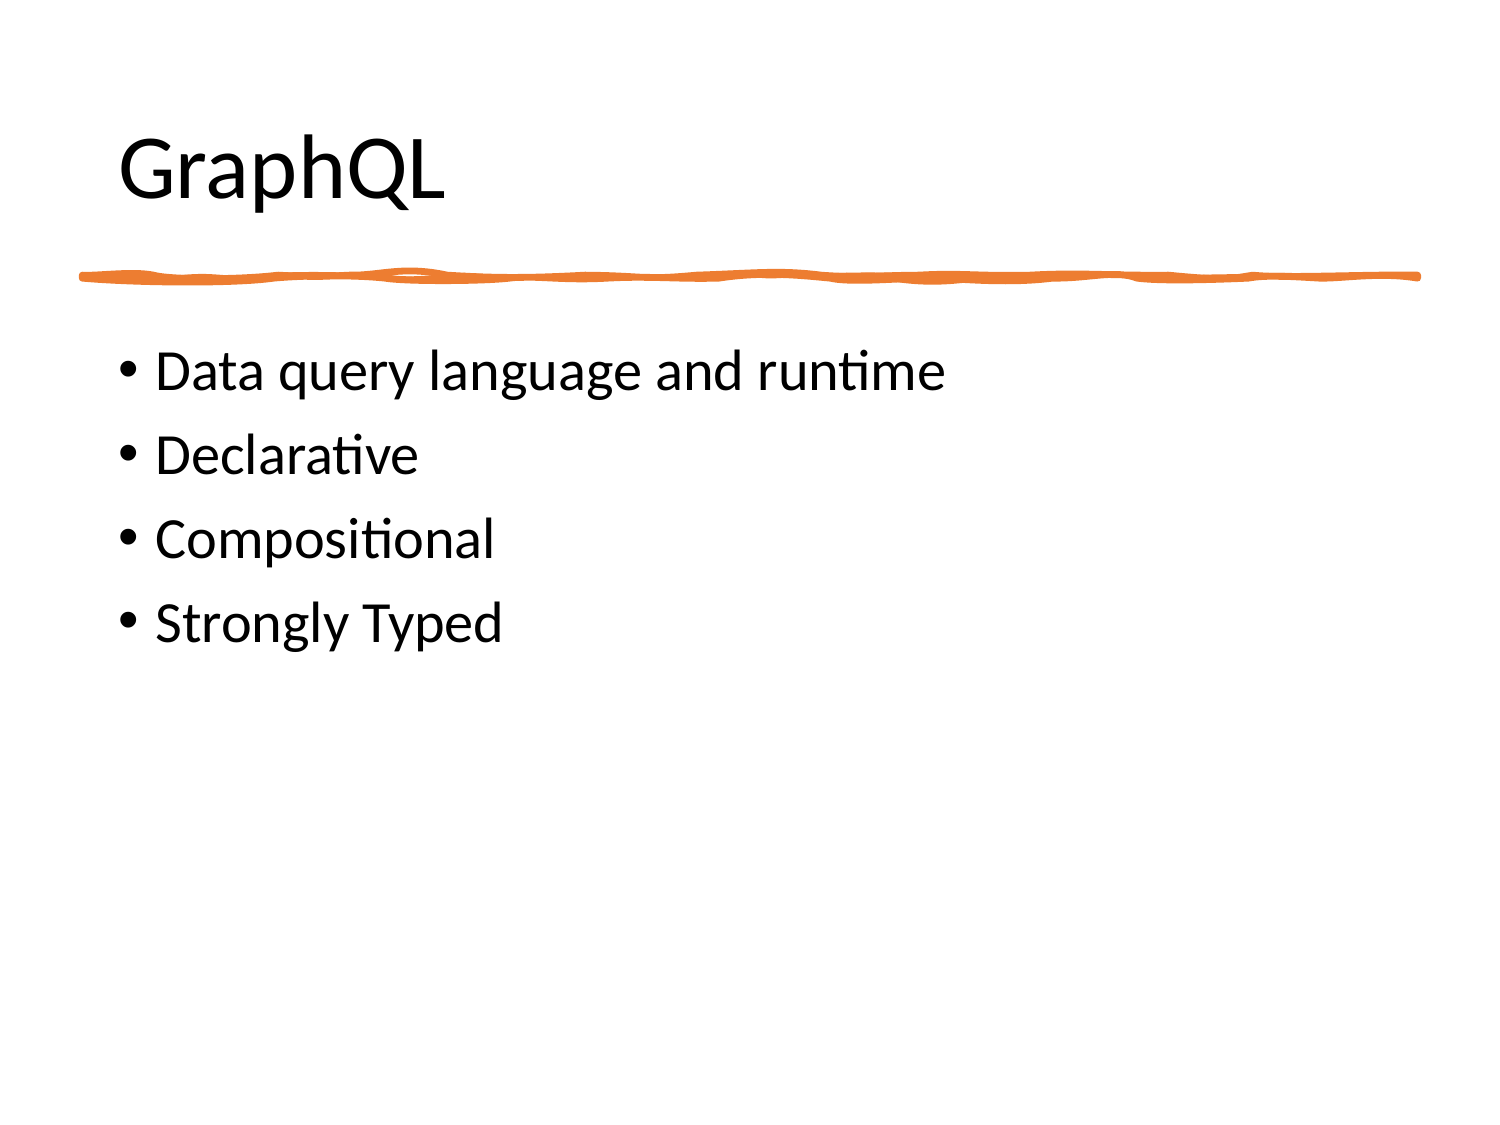

# GraphQL
Data query language and runtime
Declarative
Compositional
Strongly Typed